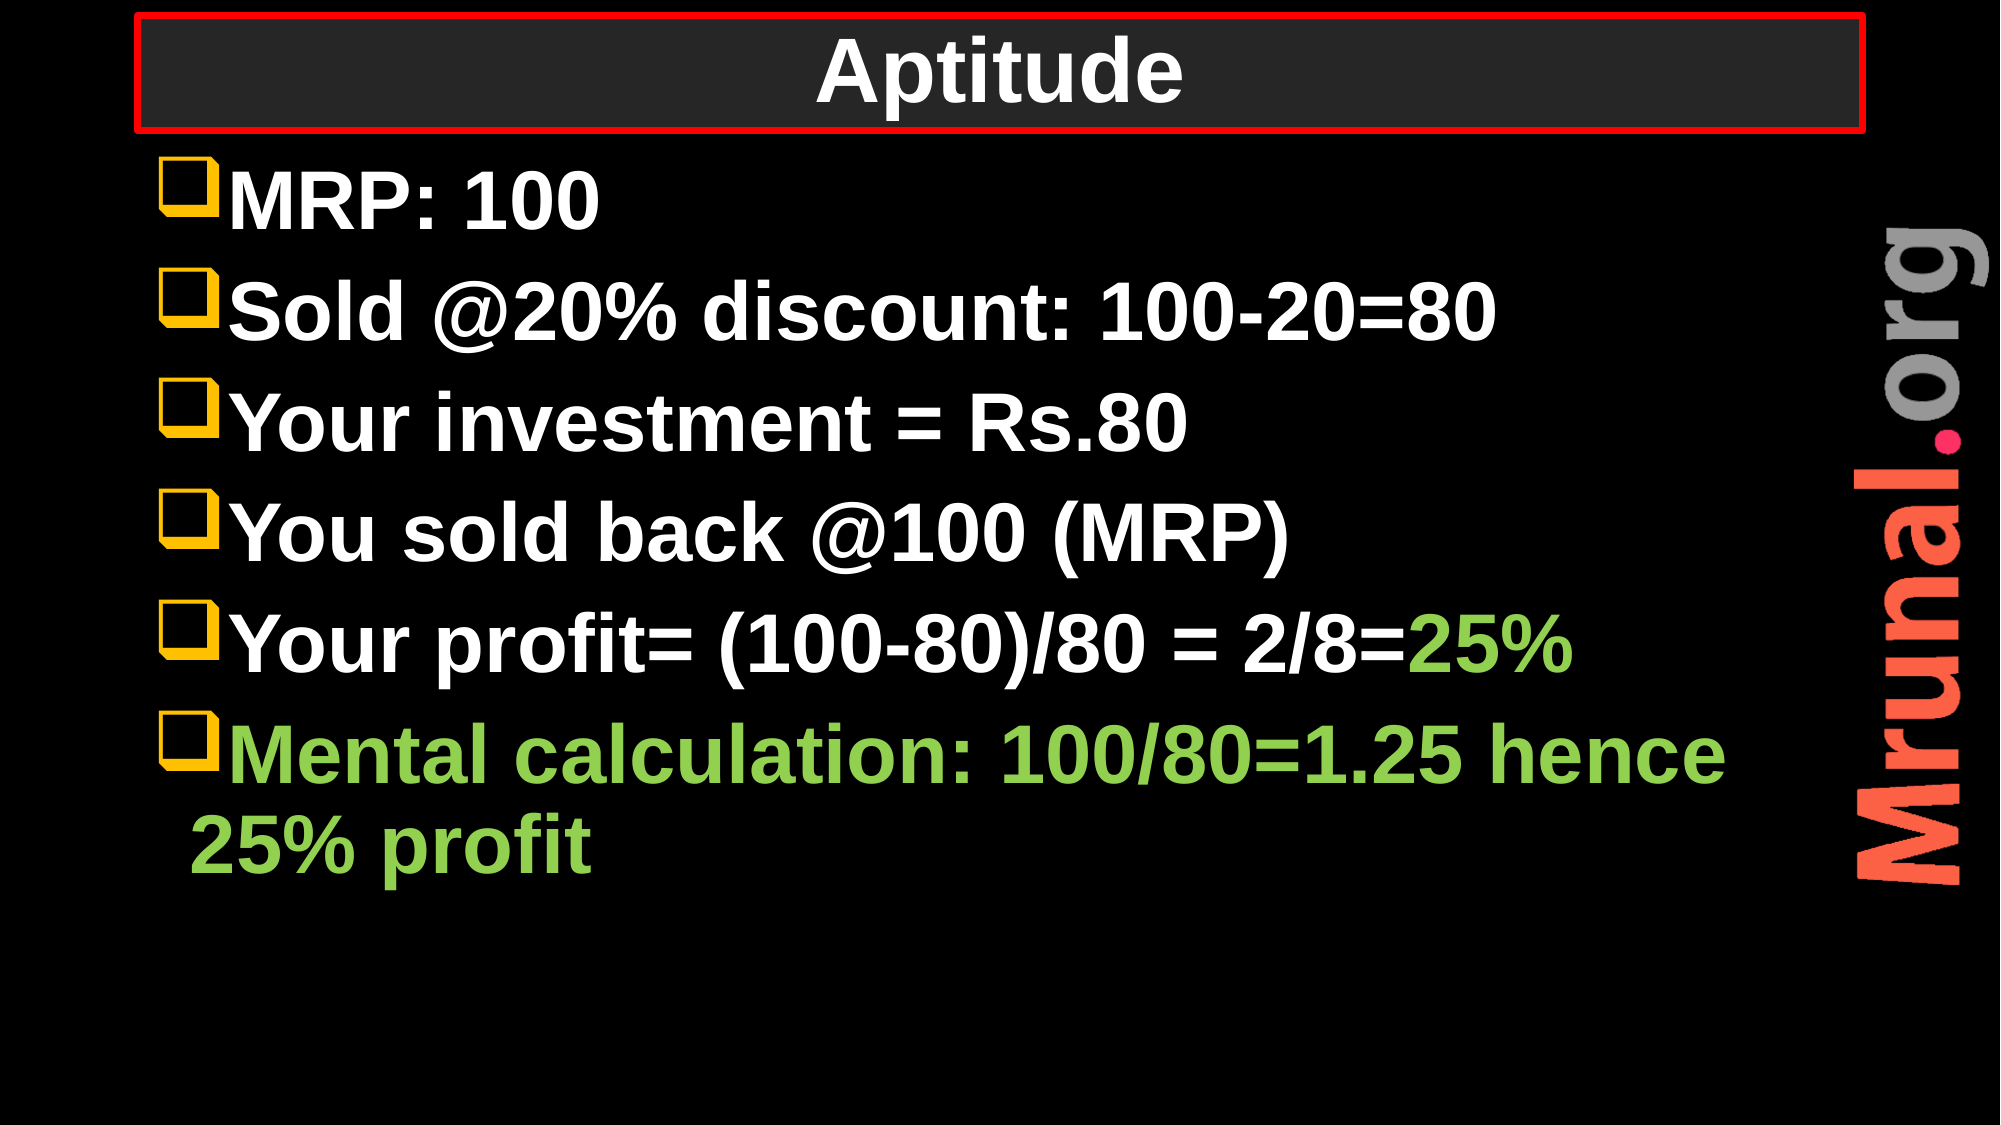

# Aptitude
MRP: 100
Sold @20% discount: 100-20=80
Your investment = Rs.80
You sold back @100 (MRP)
Your profit= (100-80)/80 = 2/8=25%
Mental calculation: 100/80=1.25 hence 25% profit